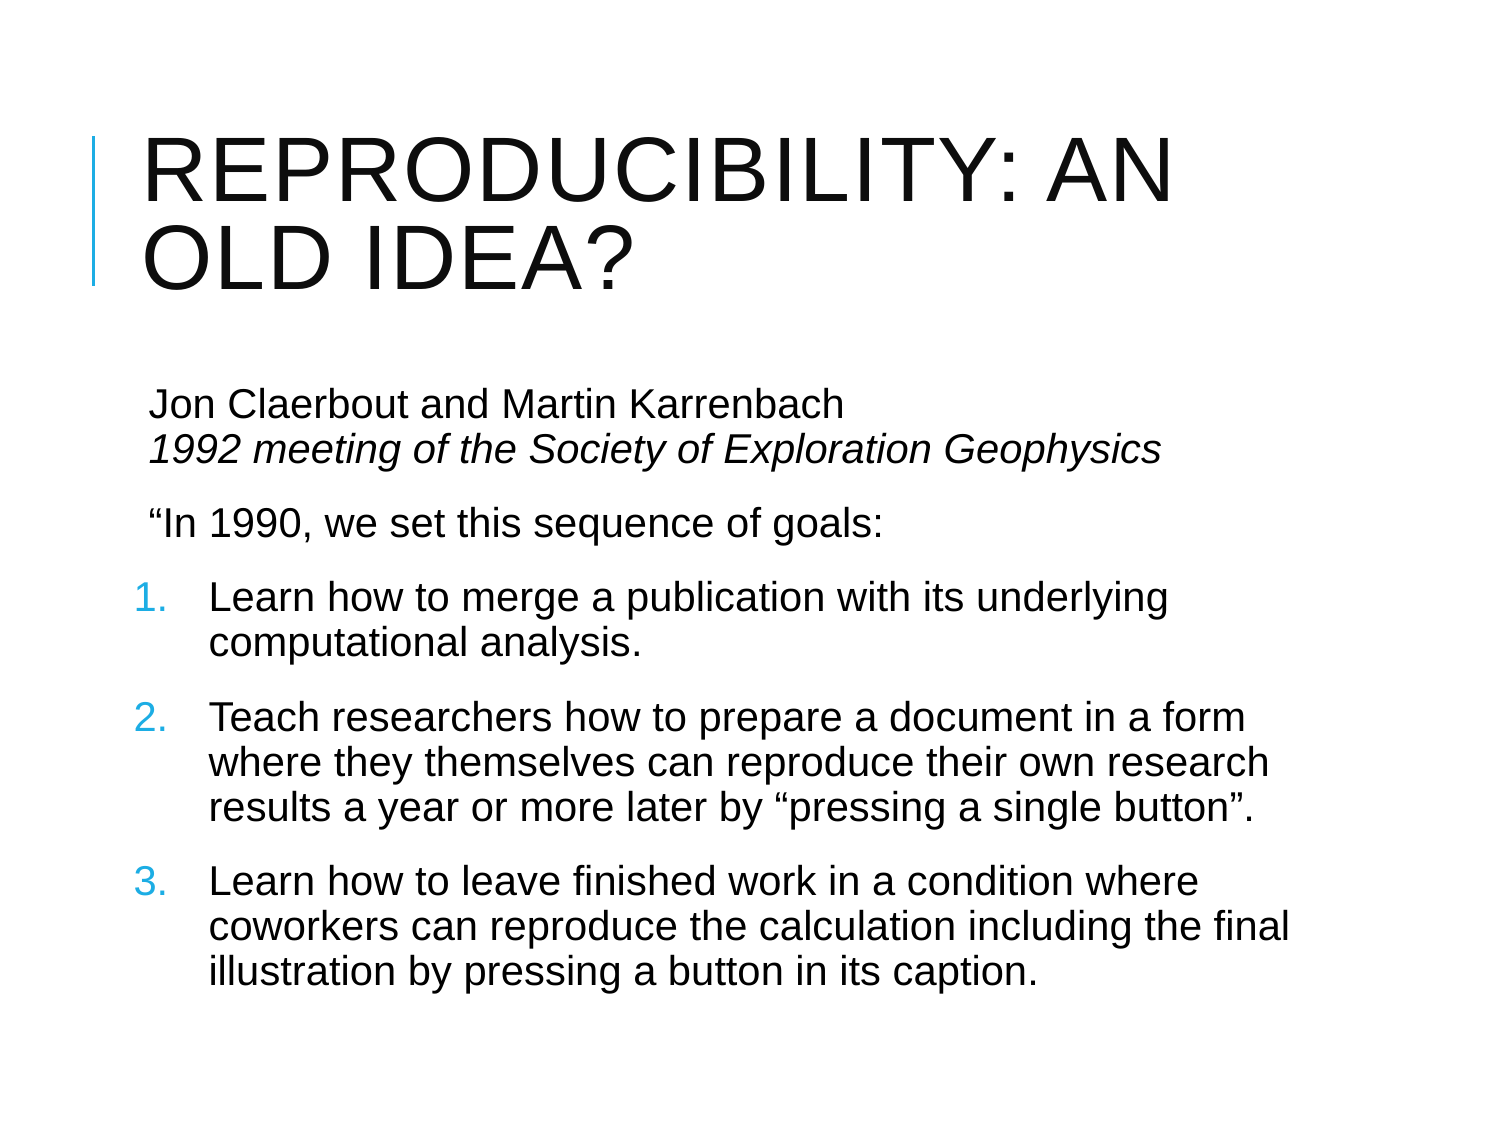

# Reproducibility: An old idea?
Jon Claerbout and Martin Karrenbach
1992 meeting of the Society of Exploration Geophysics
“In 1990, we set this sequence of goals:
Learn how to merge a publication with its underlying computational analysis.
Teach researchers how to prepare a document in a form where they themselves can reproduce their own research results a year or more later by “pressing a single button”.
Learn how to leave finished work in a condition where coworkers can reproduce the calculation including the final illustration by pressing a button in its caption.